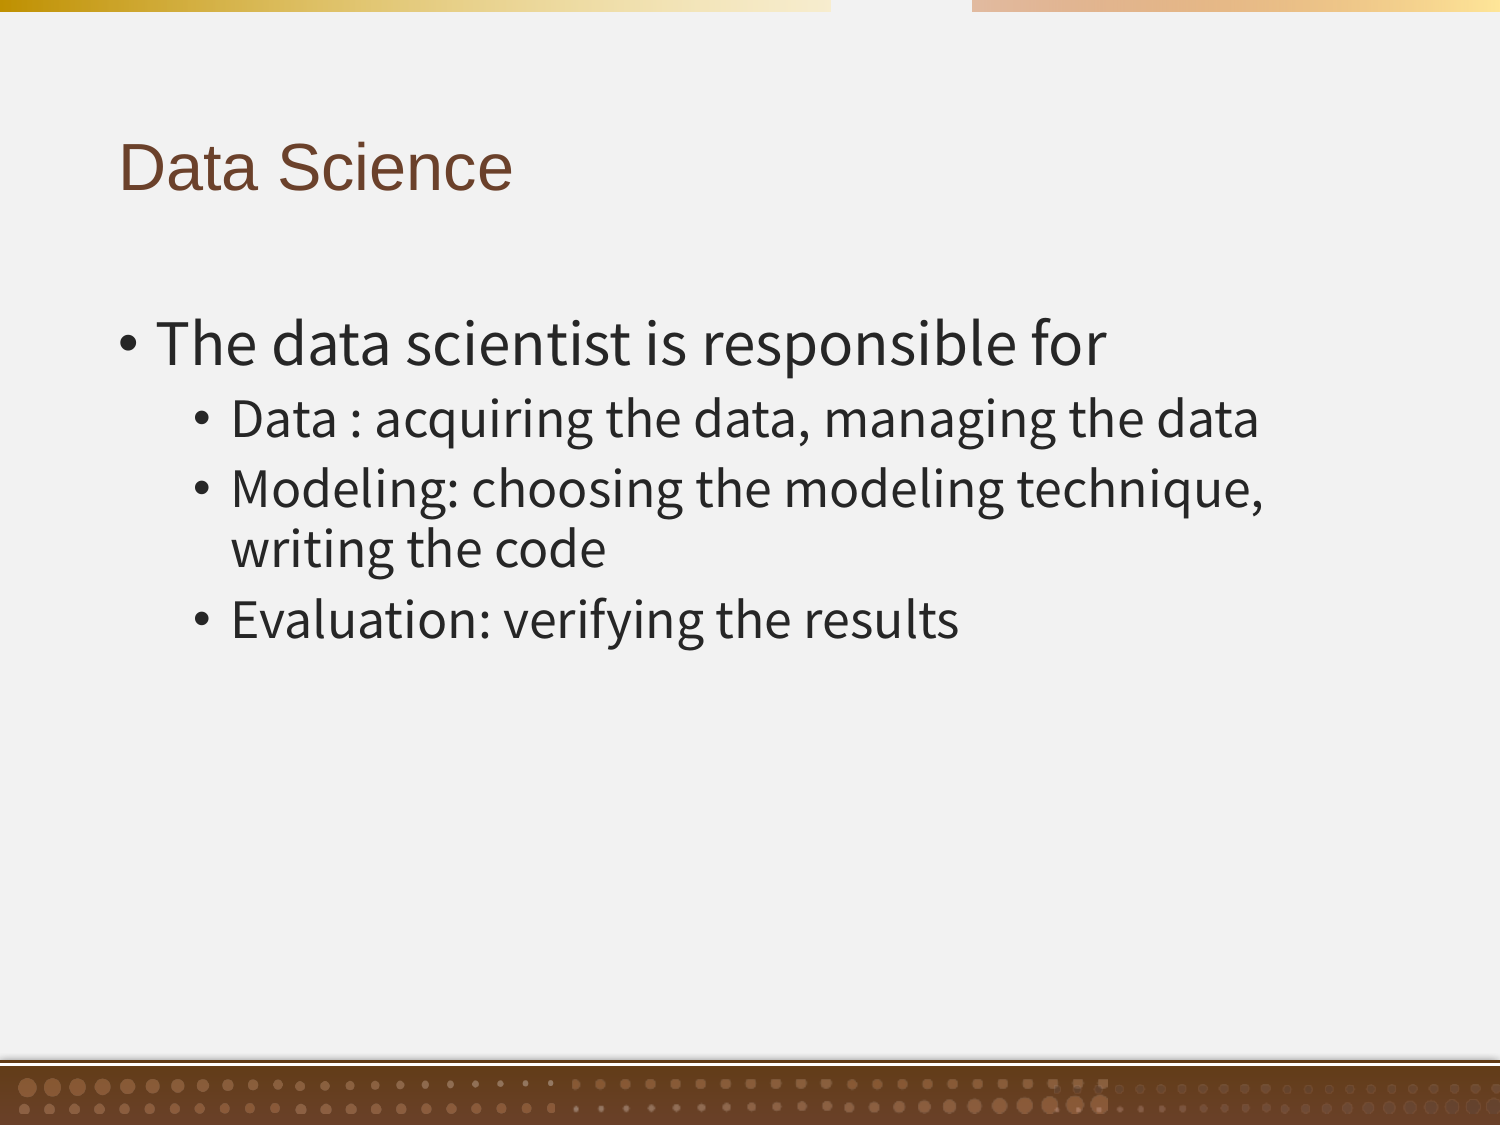

# Data Science
The data scientist is responsible for
Data : acquiring the data, managing the data
Modeling: choosing the modeling technique, writing the code
Evaluation: verifying the results